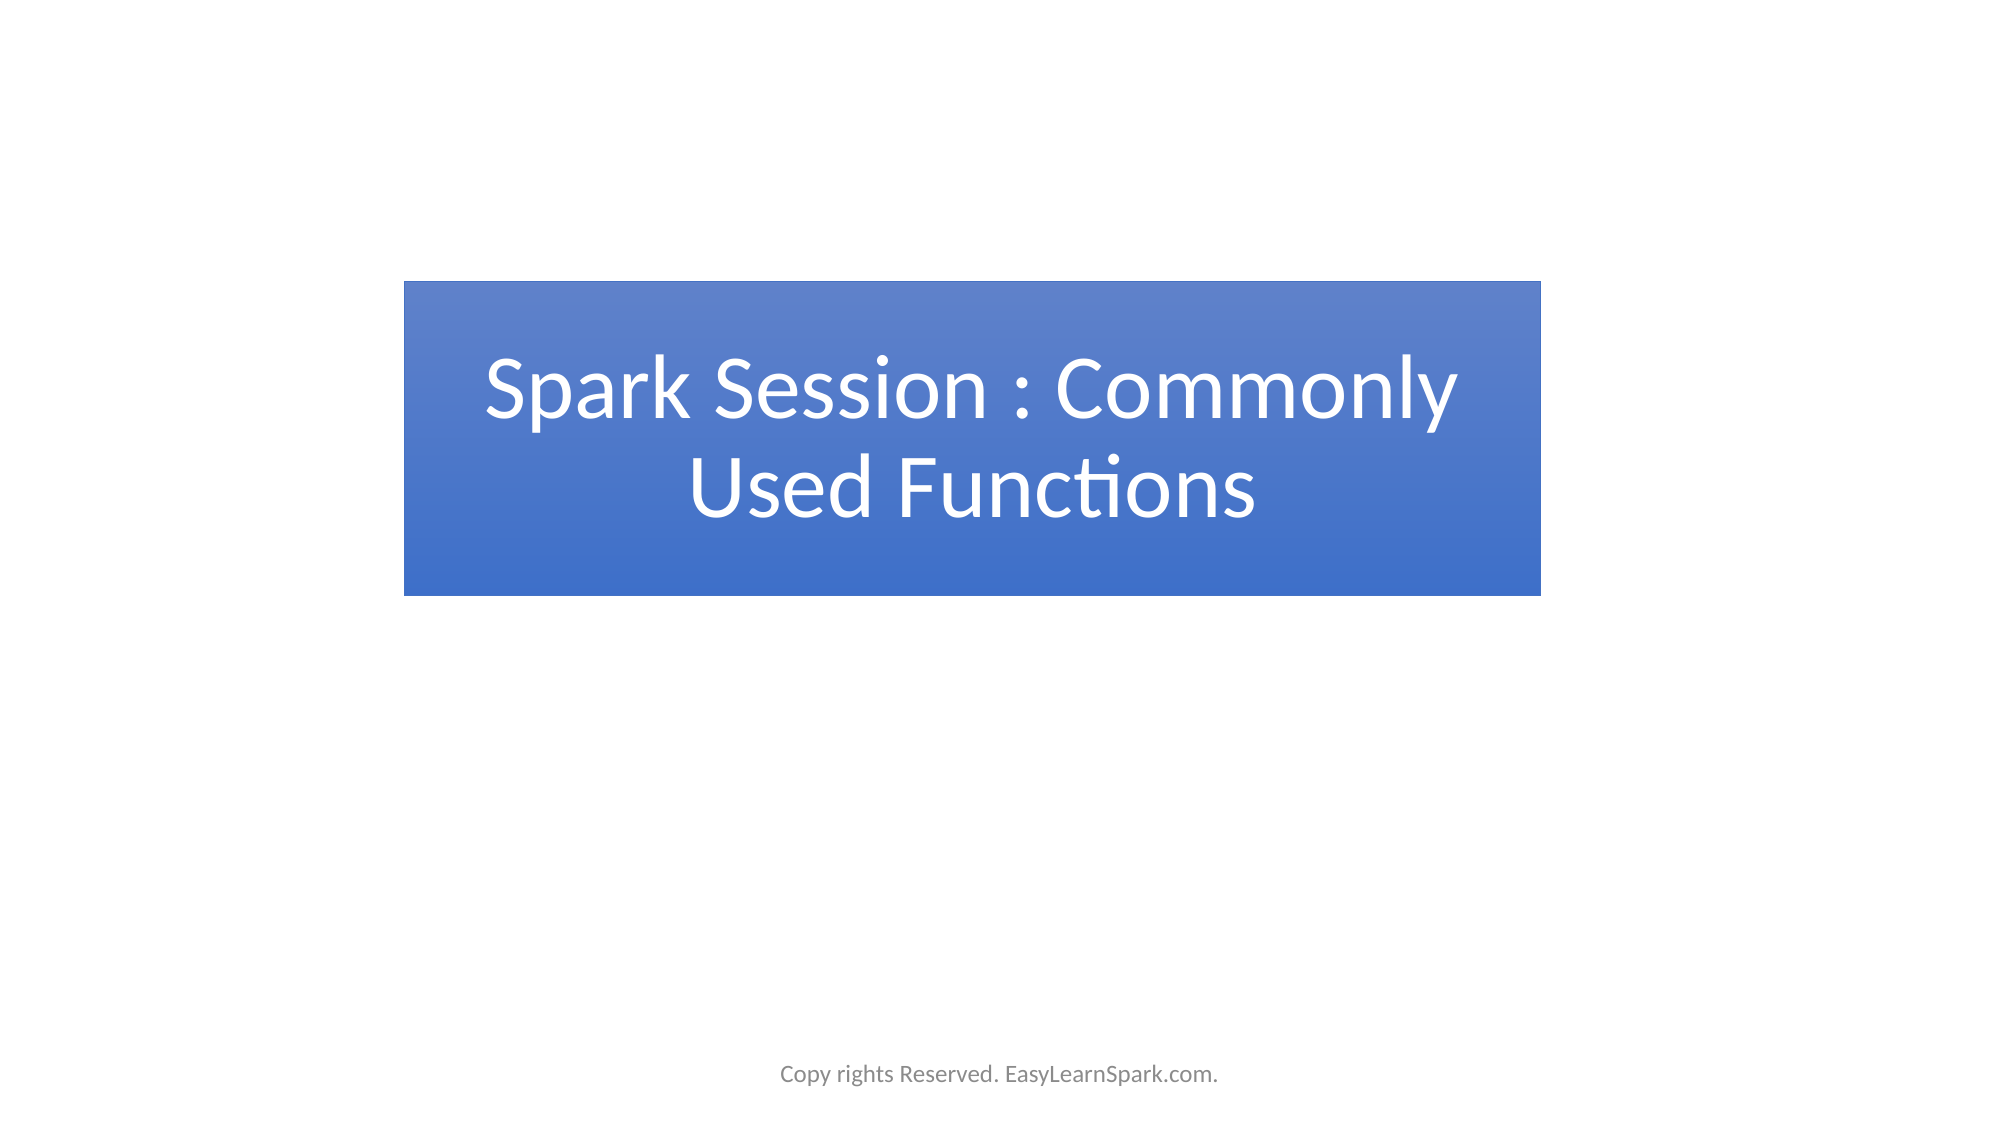

# Spark Session : Commonly Used Functions
Copy rights Reserved. EasyLearnSpark.com.